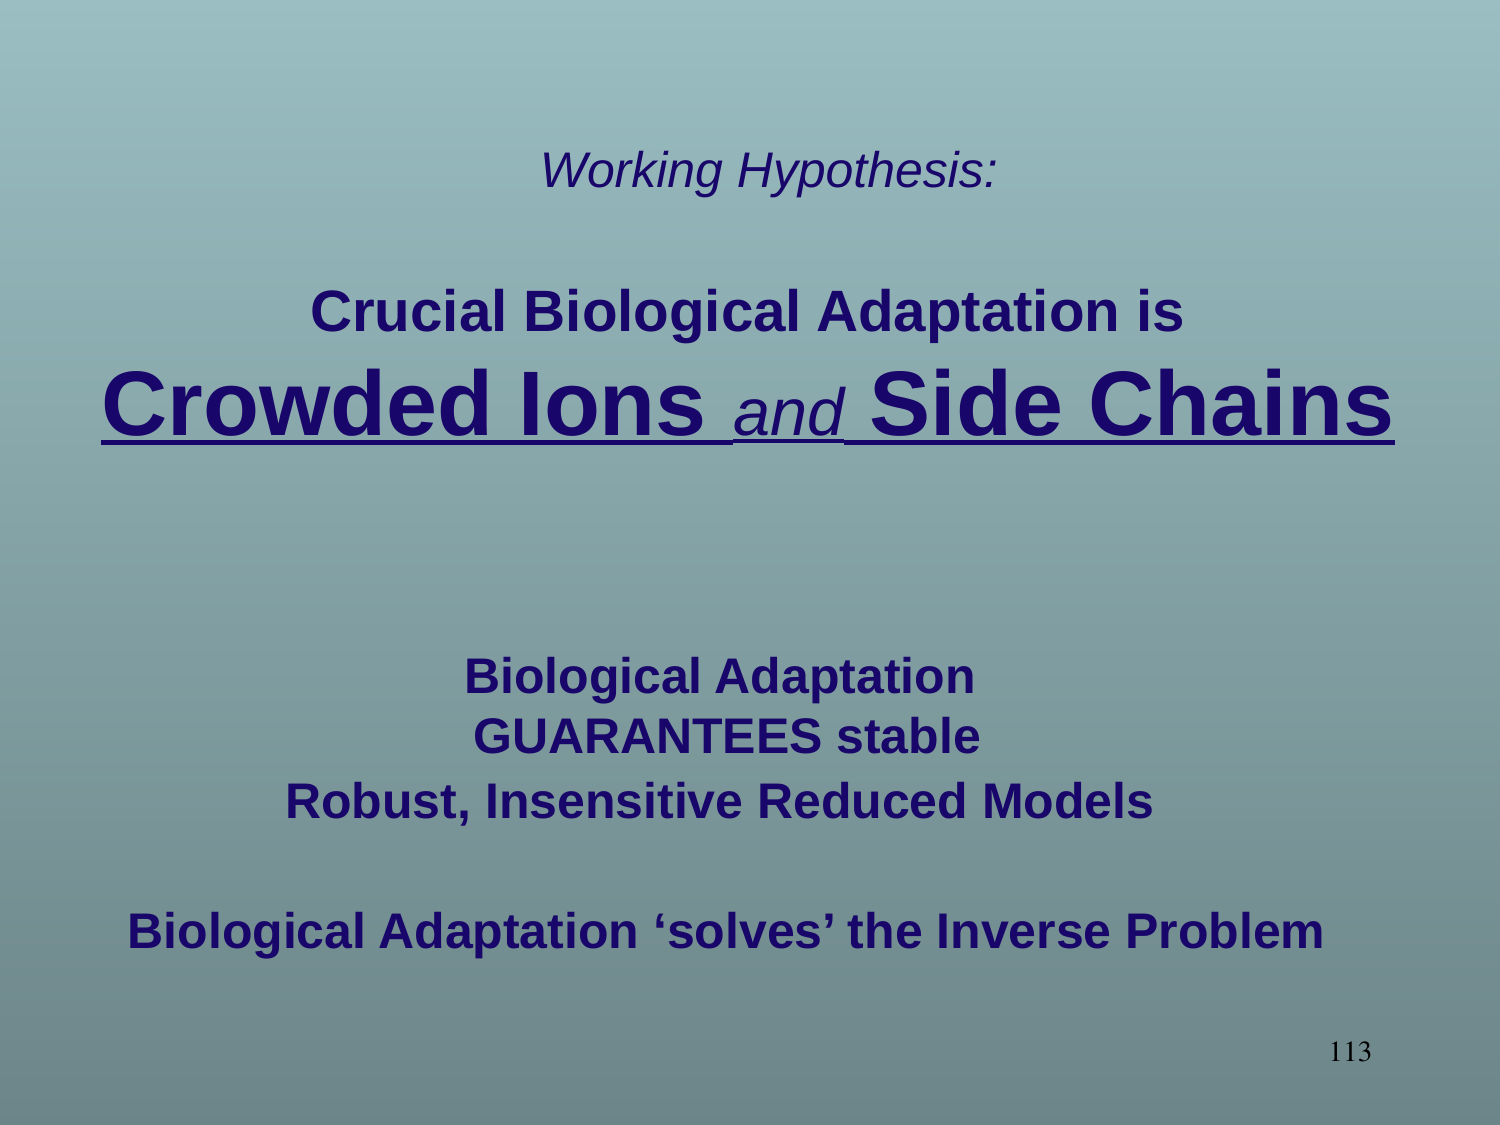

Working Hypothesis:
Crucial Biological Adaptation is
Crowded Ions and Side Chains

Biological Adaptation
GUARANTEES stable
Robust, Insensitive Reduced Models

Biological Adaptation ‘solves’ the Inverse Problem
113